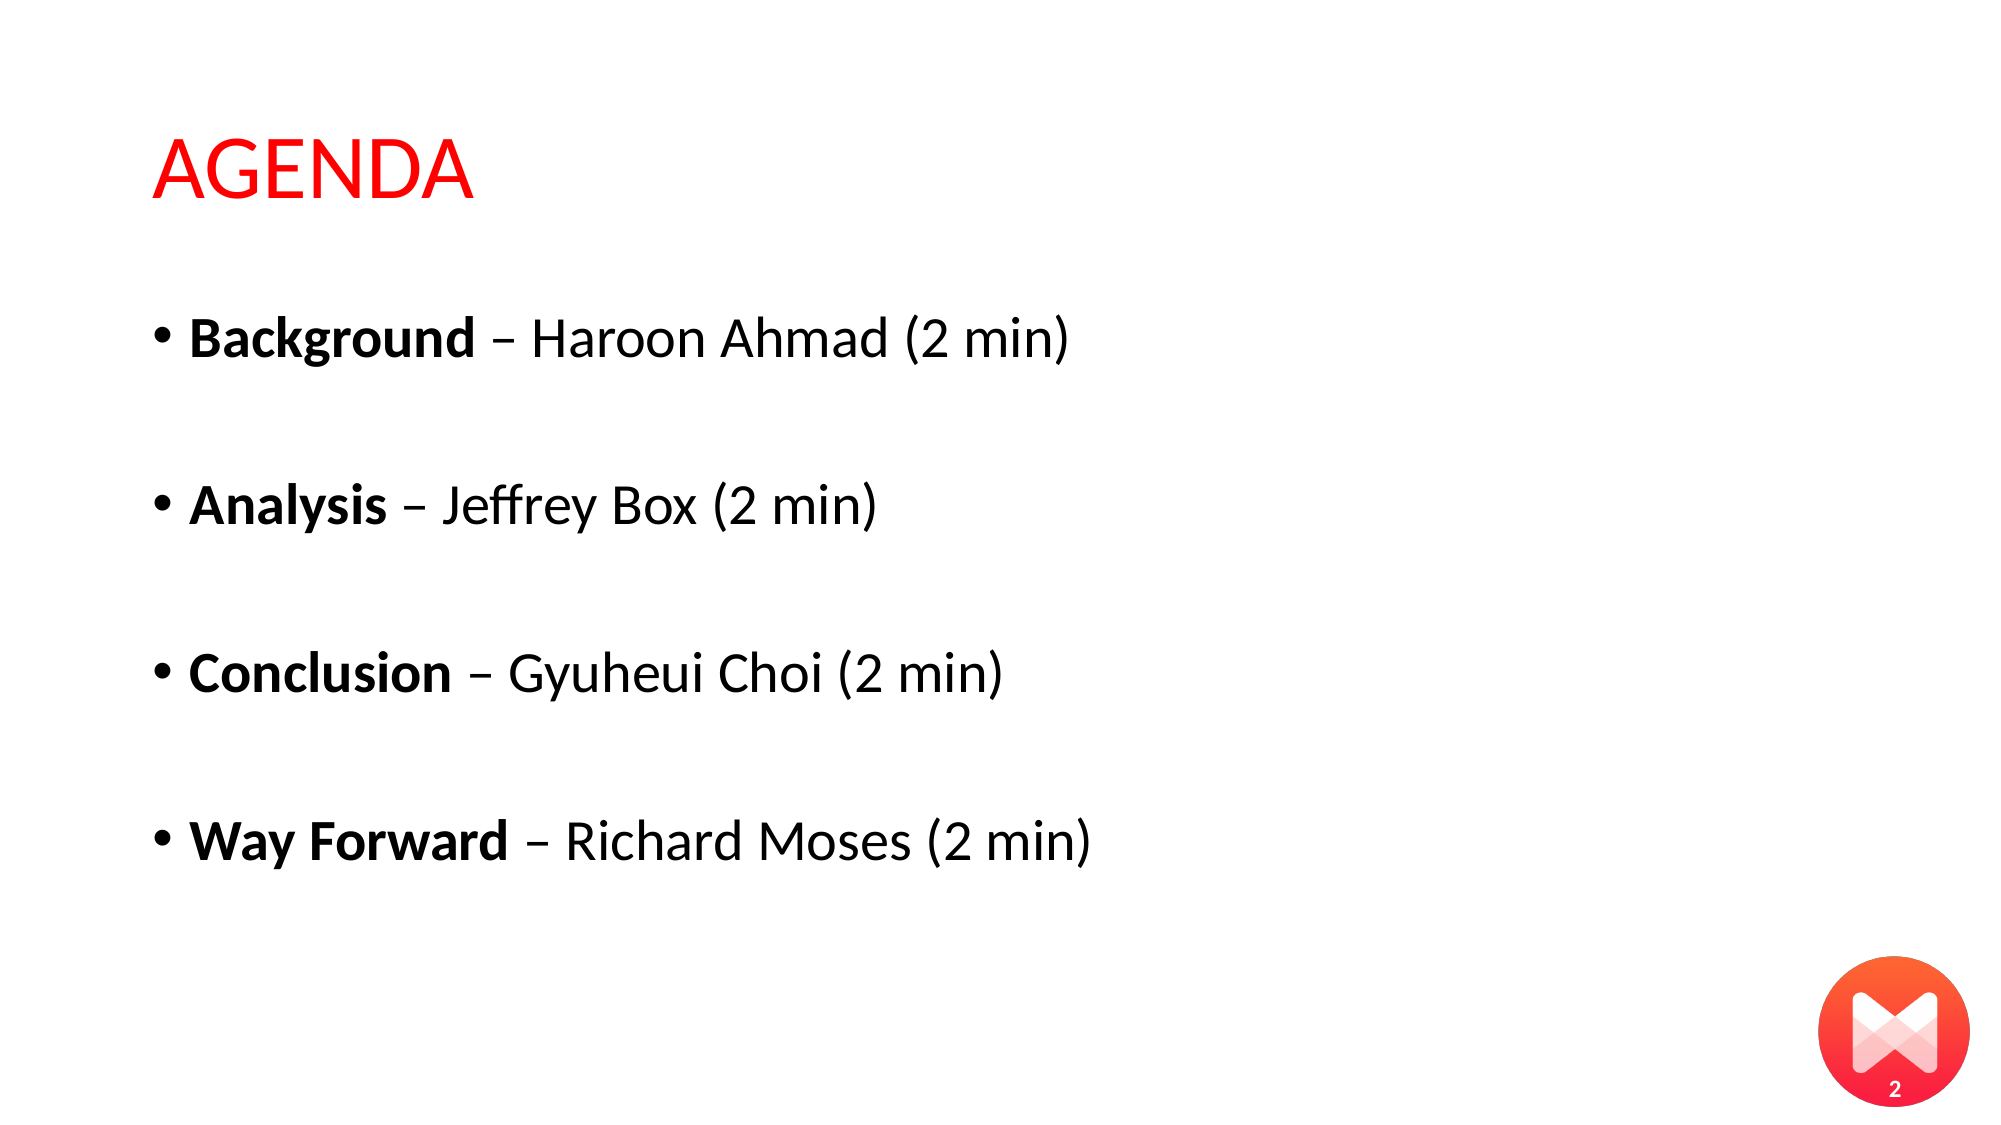

# AGENDA
Background – Haroon Ahmad (2 min)

Analysis – Jeffrey Box (2 min)

Conclusion – Gyuheui Choi (2 min)

Way Forward – Richard Moses (2 min)
2